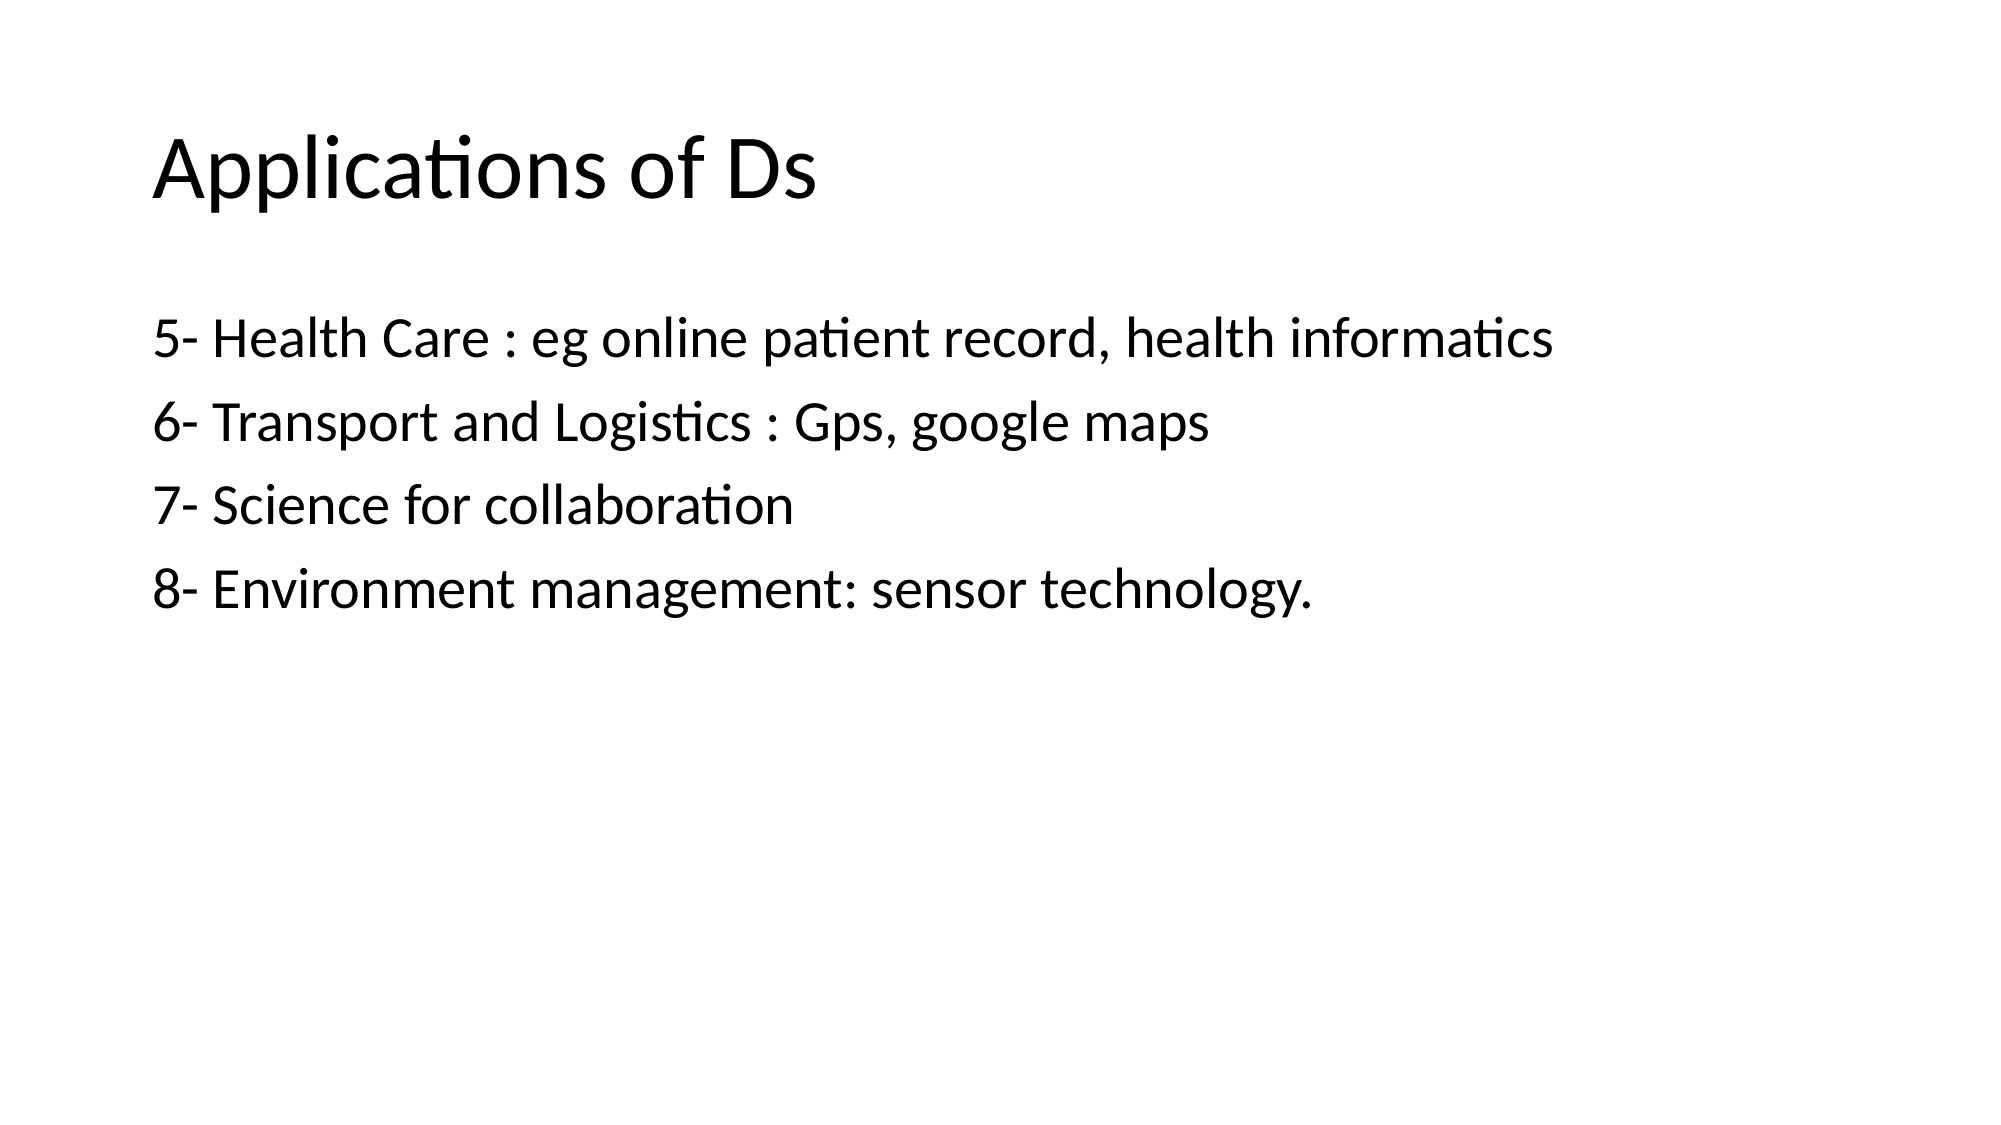

# Applications of Ds
5- Health Care : eg online patient record, health informatics
6- Transport and Logistics : Gps, google maps
7- Science for collaboration
8- Environment management: sensor technology.